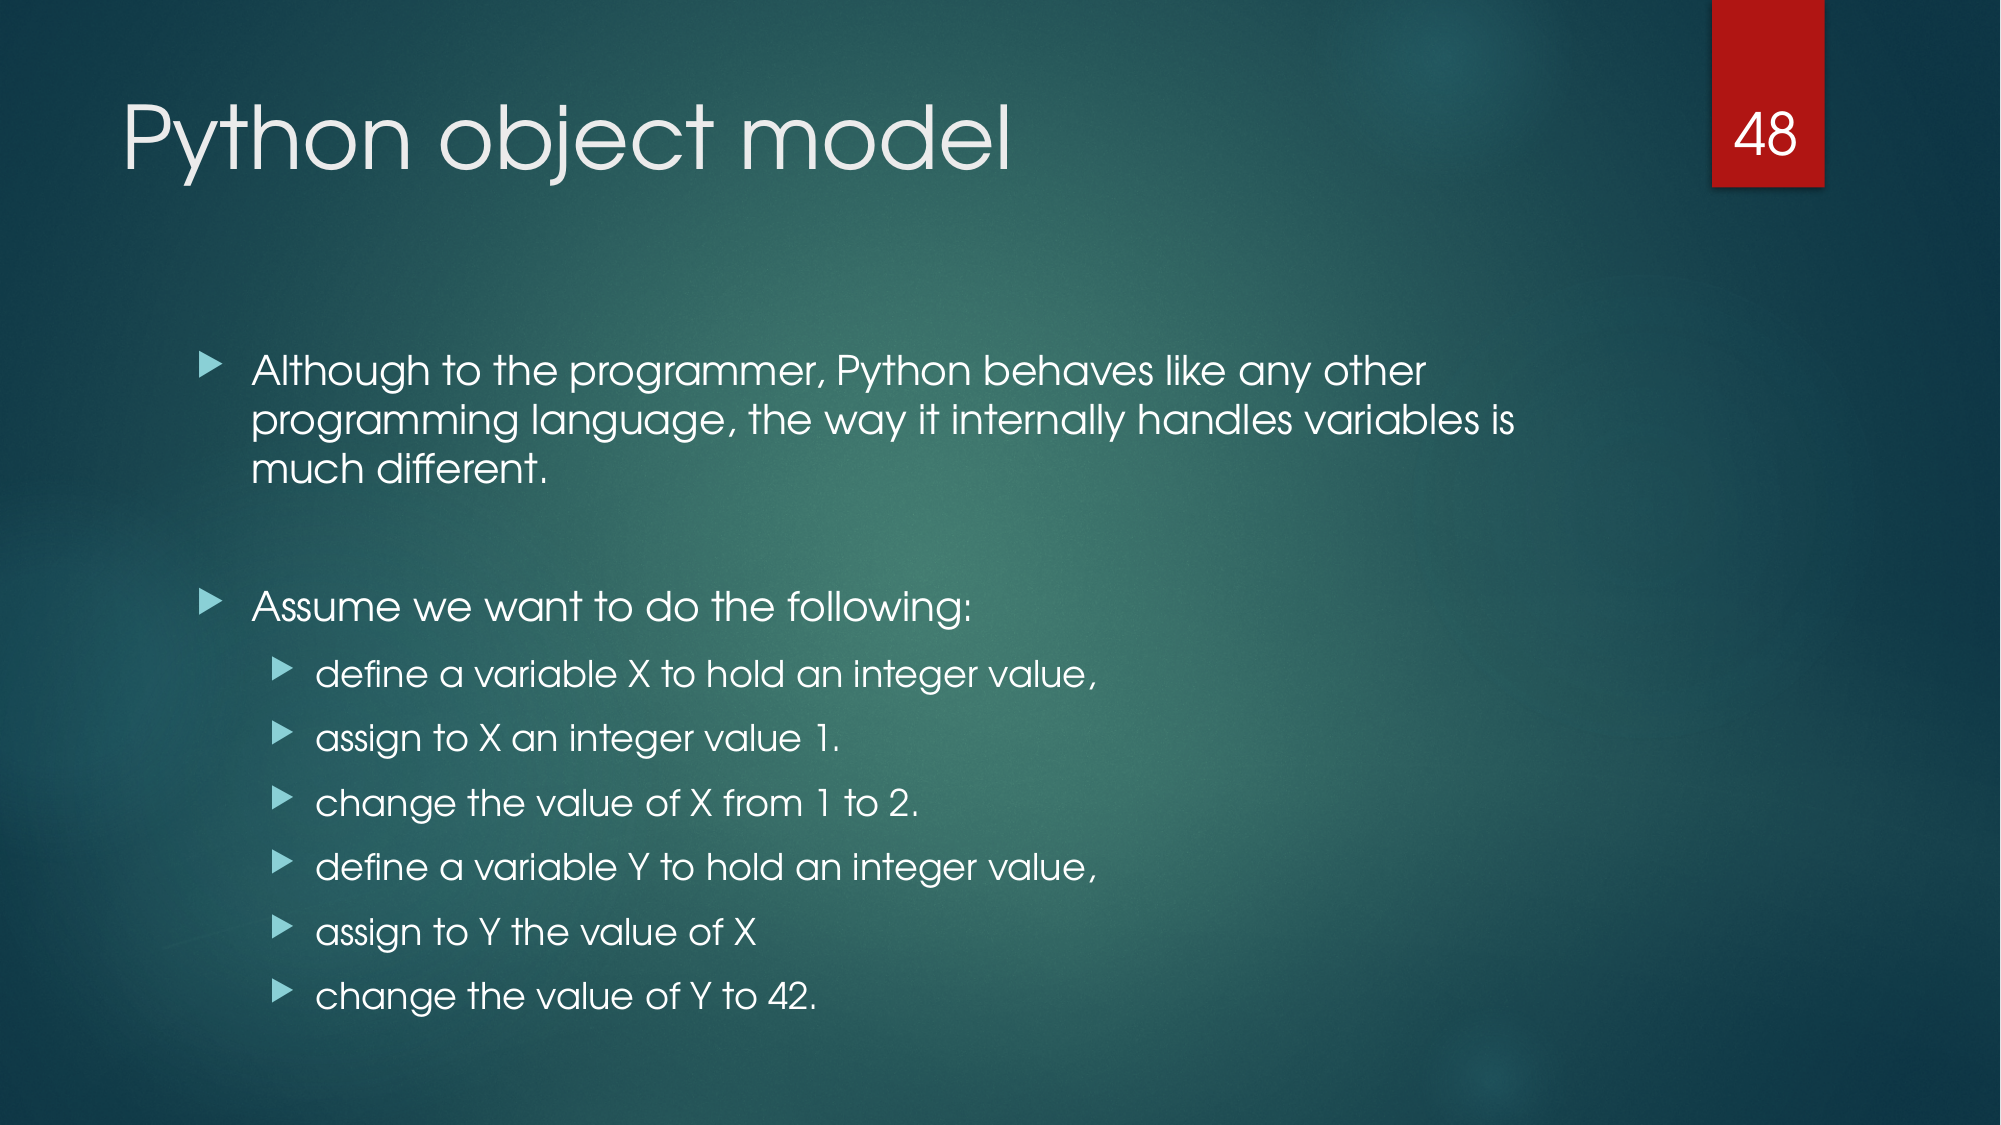

48
# Python object model
Although to the programmer, Python behaves like any other programming language, the way it internally handles variables is much different.

Assume we want to do the following:
define a variable X to hold an integer value,
assign to X an integer value 1.
change the value of X from 1 to 2.
define a variable Y to hold an integer value,
assign to Y the value of X
change the value of Y to 42.